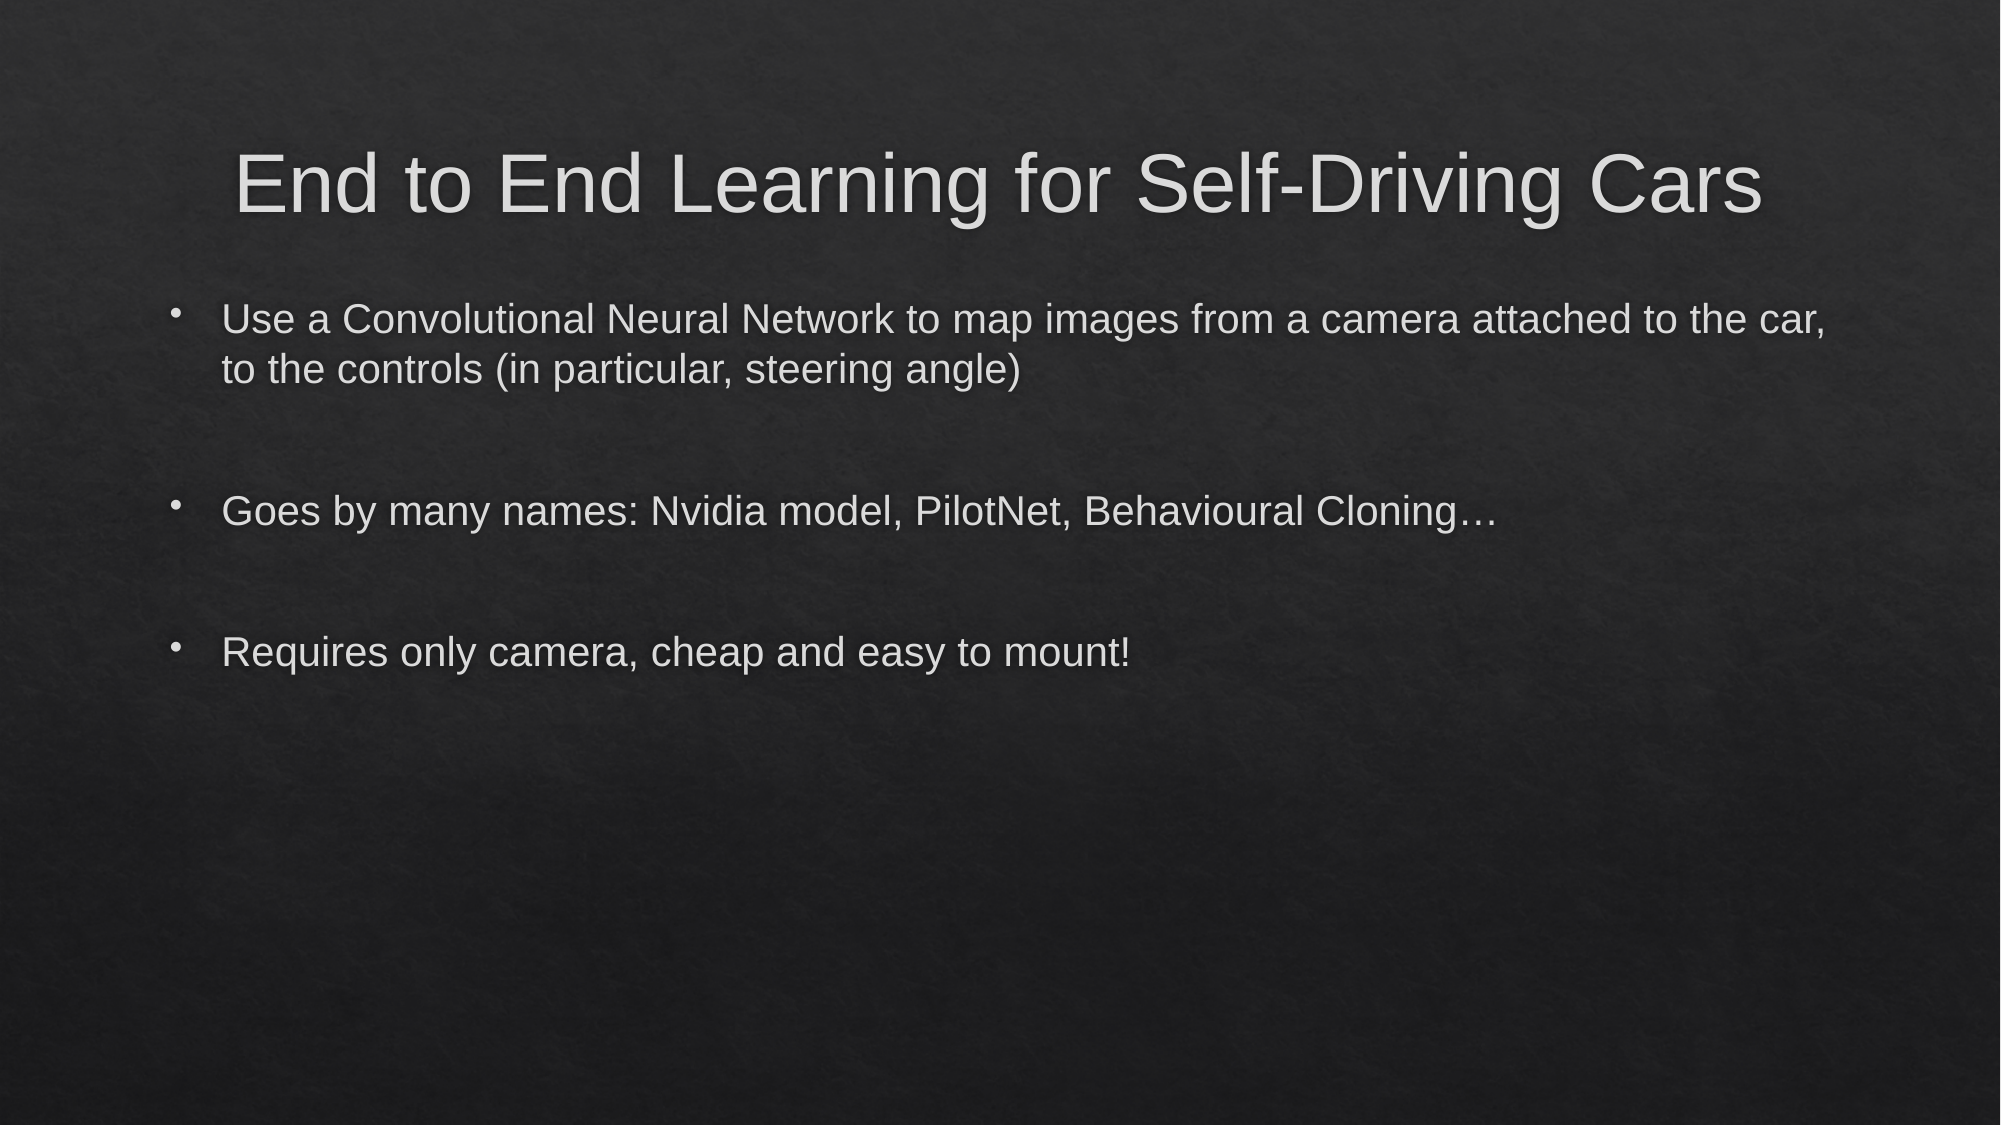

# End to End Learning for Self-Driving Cars
Use a Convolutional Neural Network to map images from a camera attached to the car, to the controls (in particular, steering angle)

Goes by many names: Nvidia model, PilotNet, Behavioural Cloning…

Requires only camera, cheap and easy to mount!